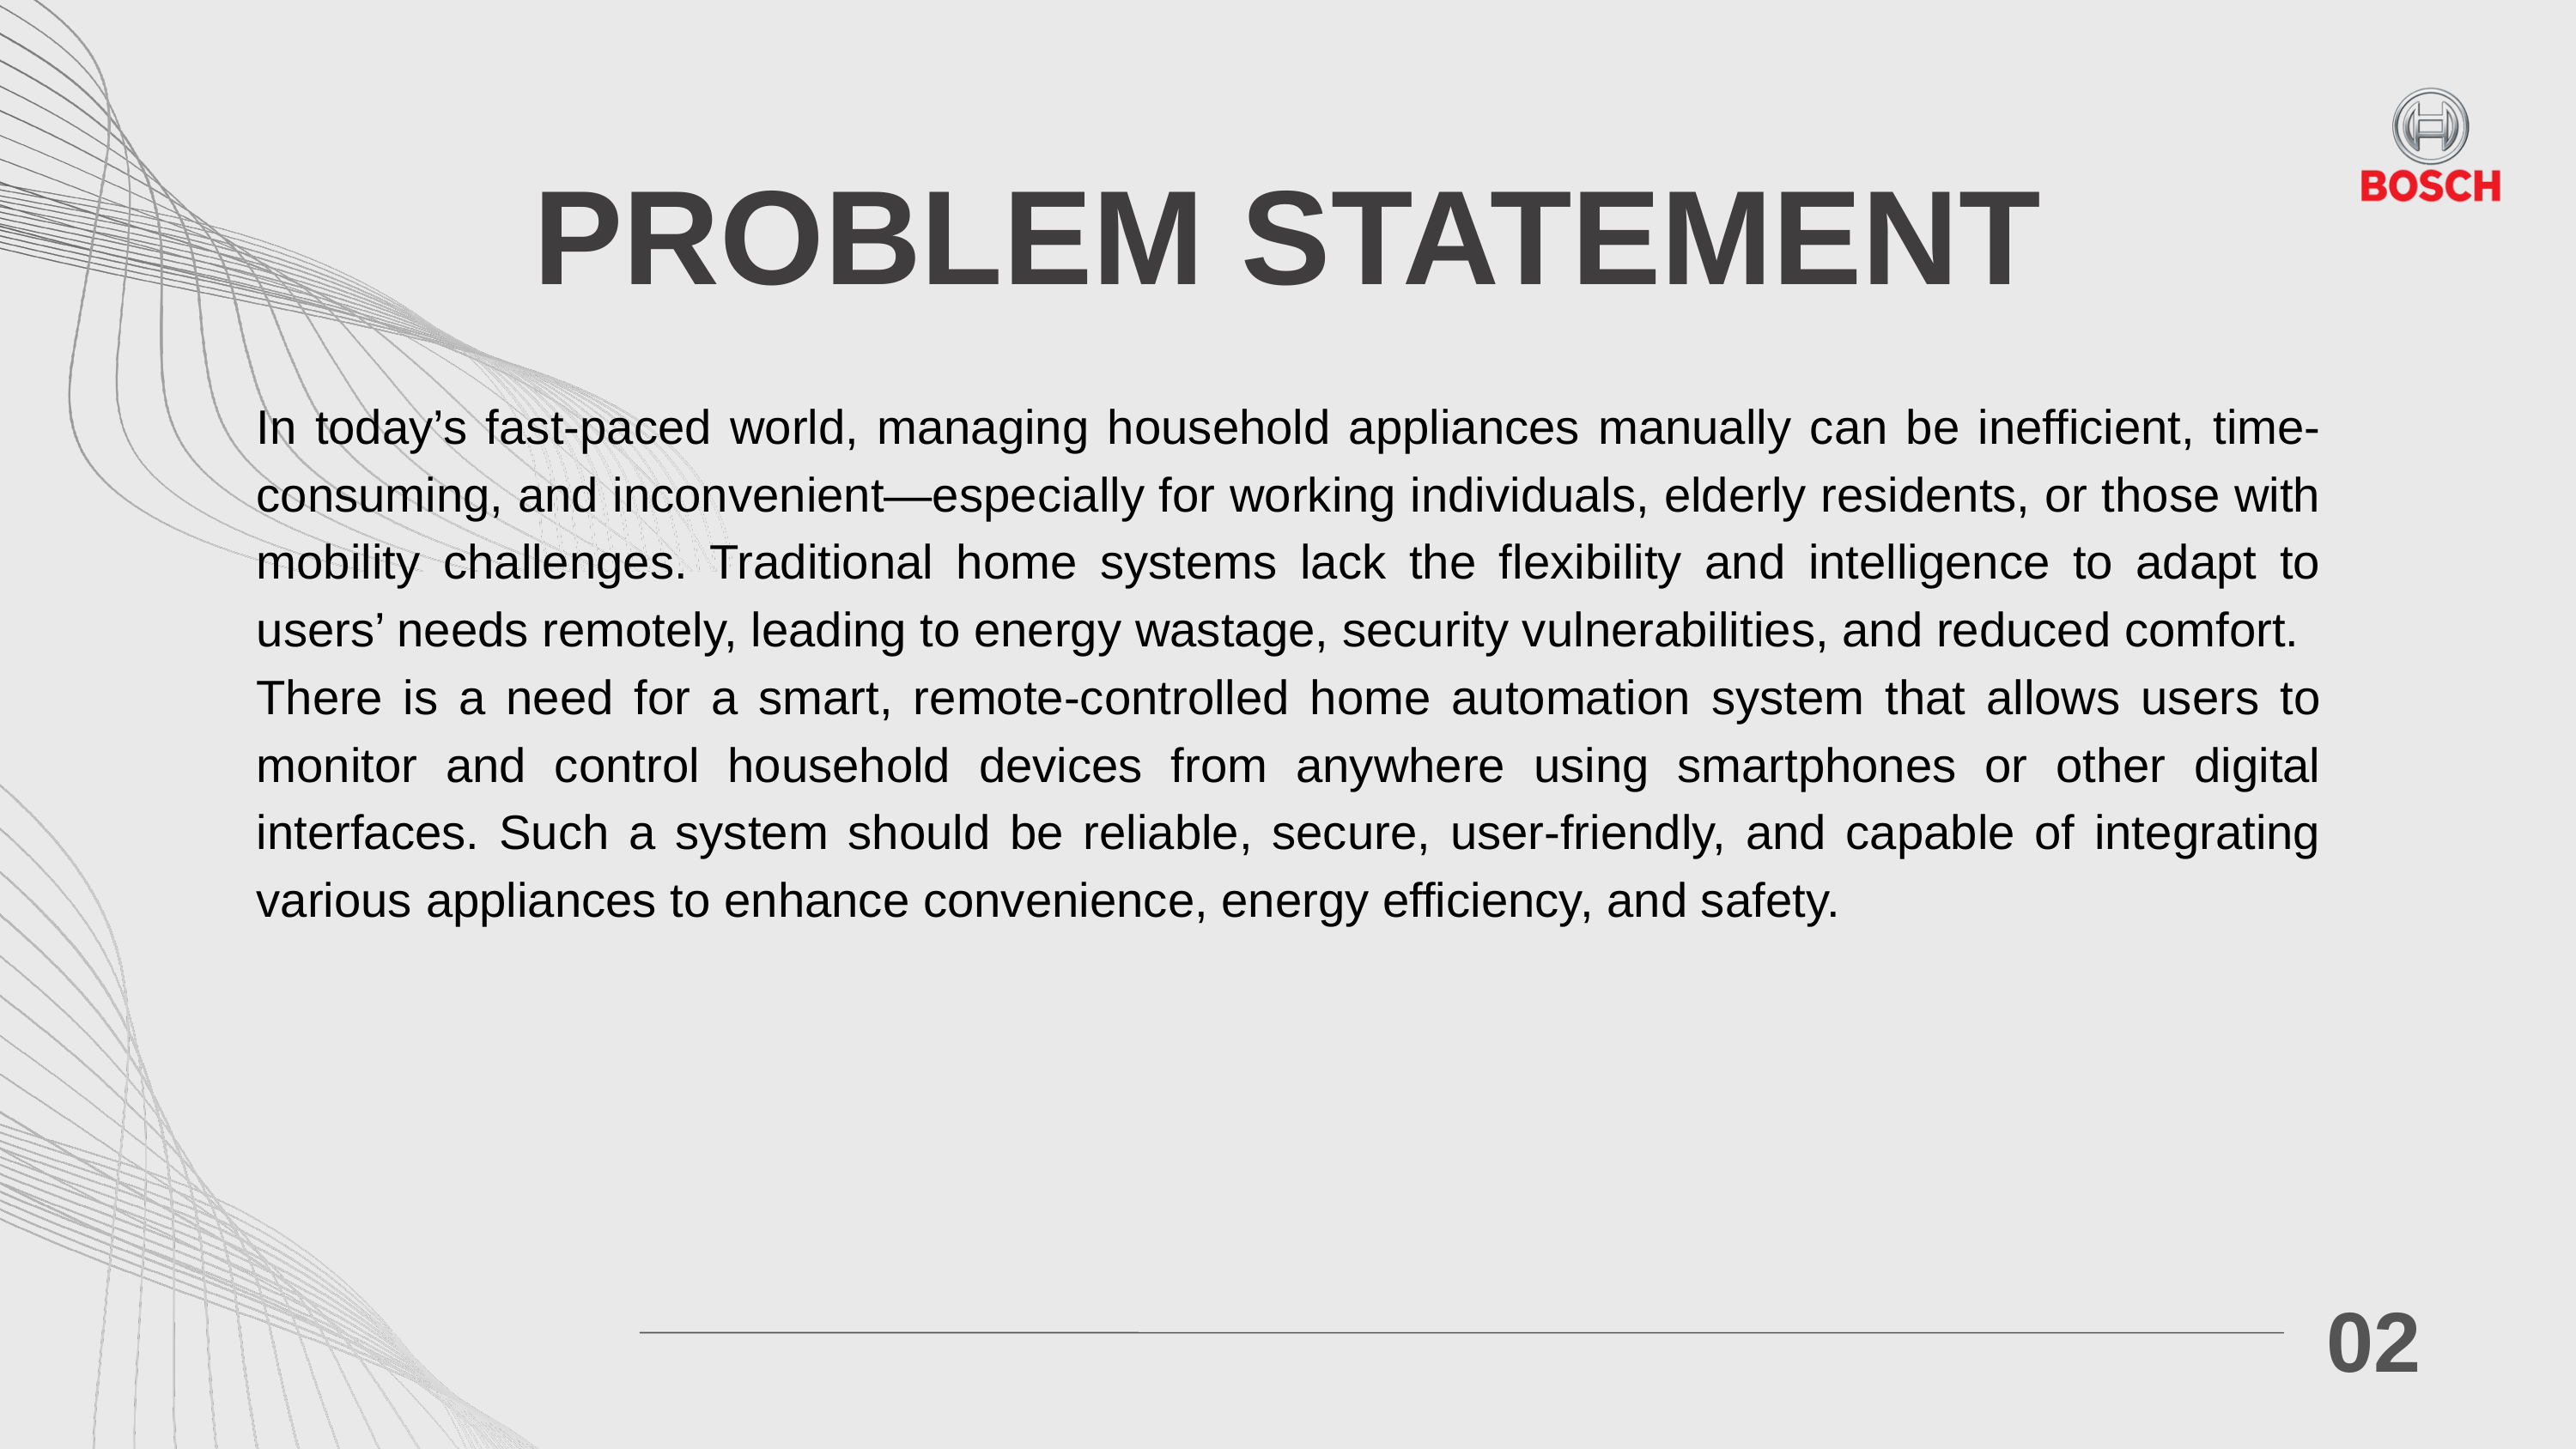

PROBLEM STATEMENT
In today’s fast-paced world, managing household appliances manually can be inefficient, time-consuming, and inconvenient—especially for working individuals, elderly residents, or those with mobility challenges. Traditional home systems lack the flexibility and intelligence to adapt to users’ needs remotely, leading to energy wastage, security vulnerabilities, and reduced comfort.
There is a need for a smart, remote-controlled home automation system that allows users to monitor and control household devices from anywhere using smartphones or other digital interfaces. Such a system should be reliable, secure, user-friendly, and capable of integrating various appliances to enhance convenience, energy efficiency, and safety.

02